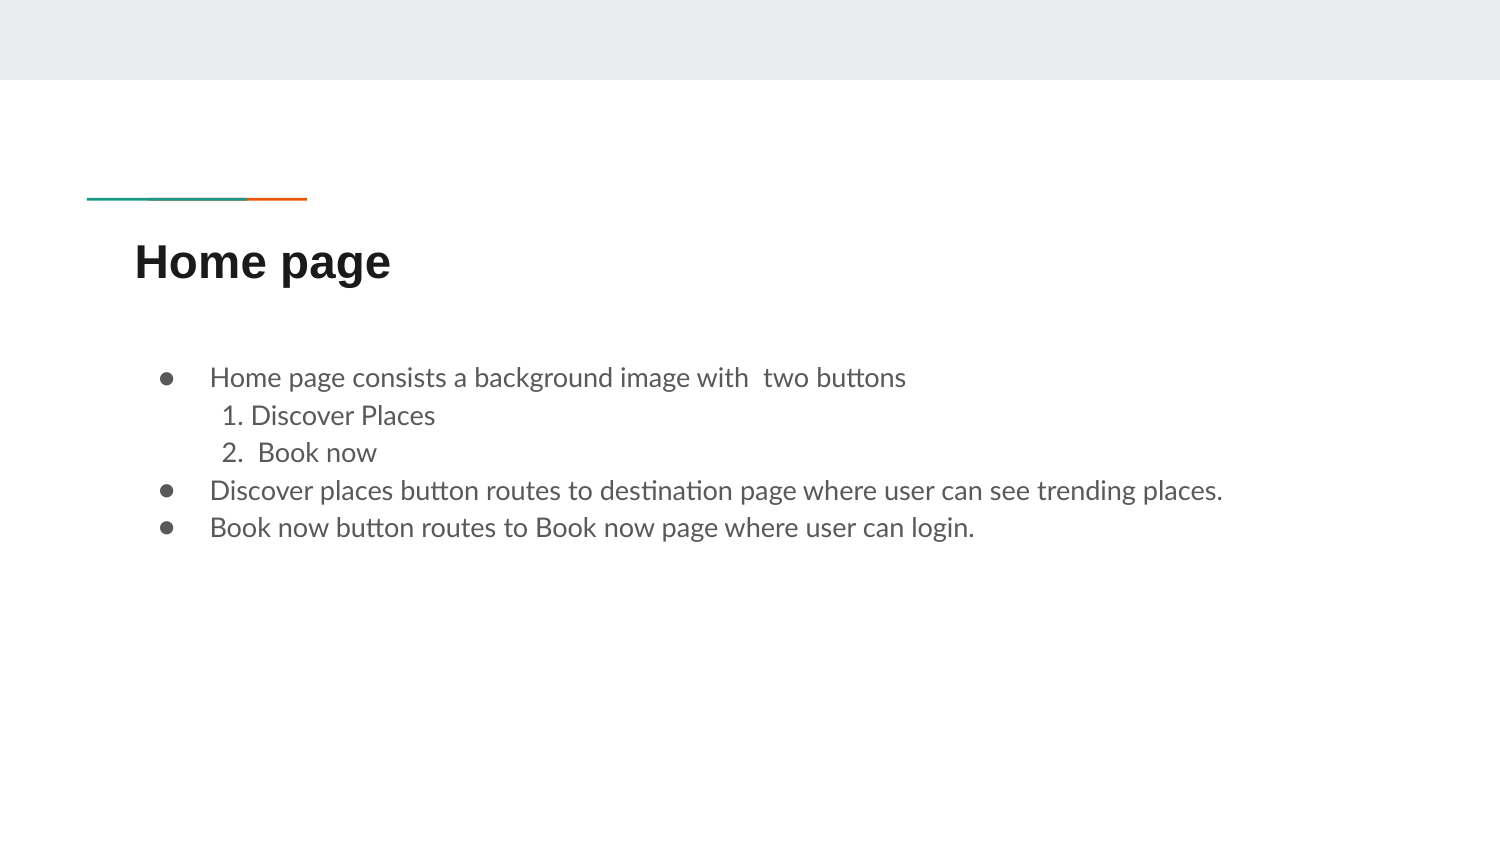

# Home page
Home page consists a background image with  two buttons
         1. Discover Places
         2.  Book now
Discover places button routes to destination page where user can see trending places.
Book now button routes to Book now page where user can login.